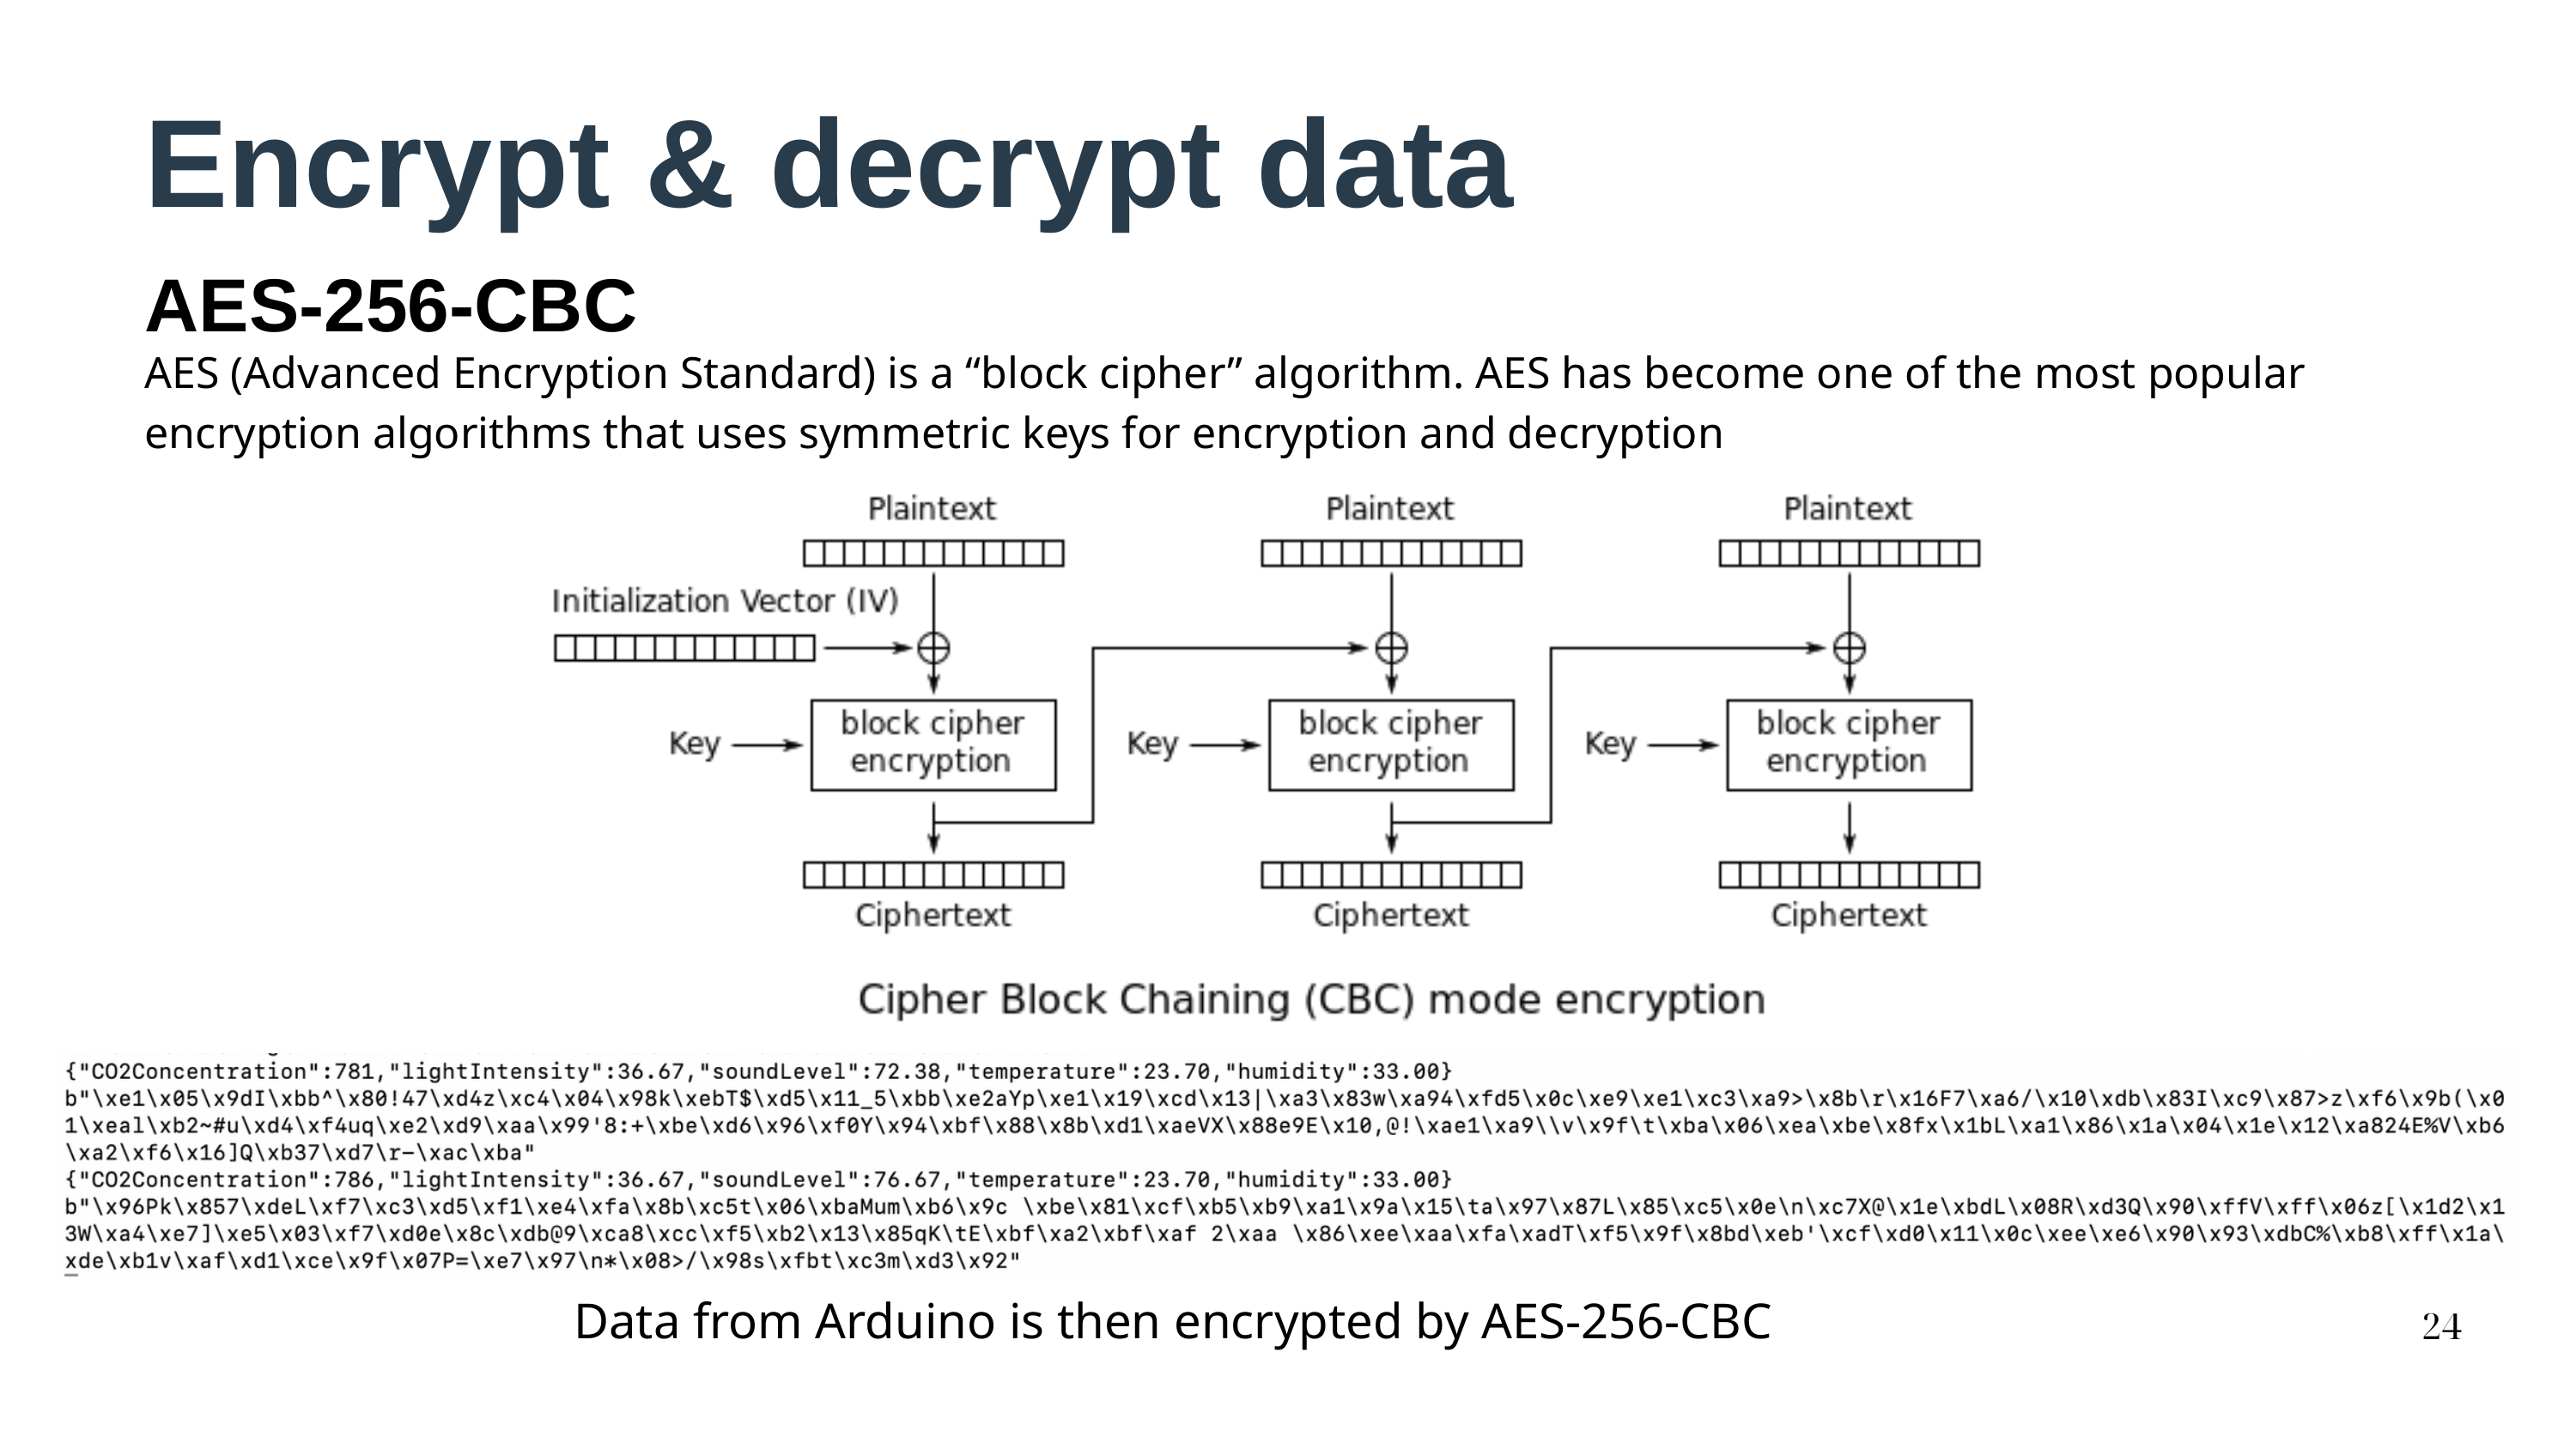

Encrypt & decrypt data
AES-256-CBC
AES (Advanced Encryption Standard) is a “block cipher” algorithm. AES has become one of the most popular encryption algorithms that uses symmetric keys for encryption and decryption

Data from Arduino is then encrypted by AES-256-CBC
24